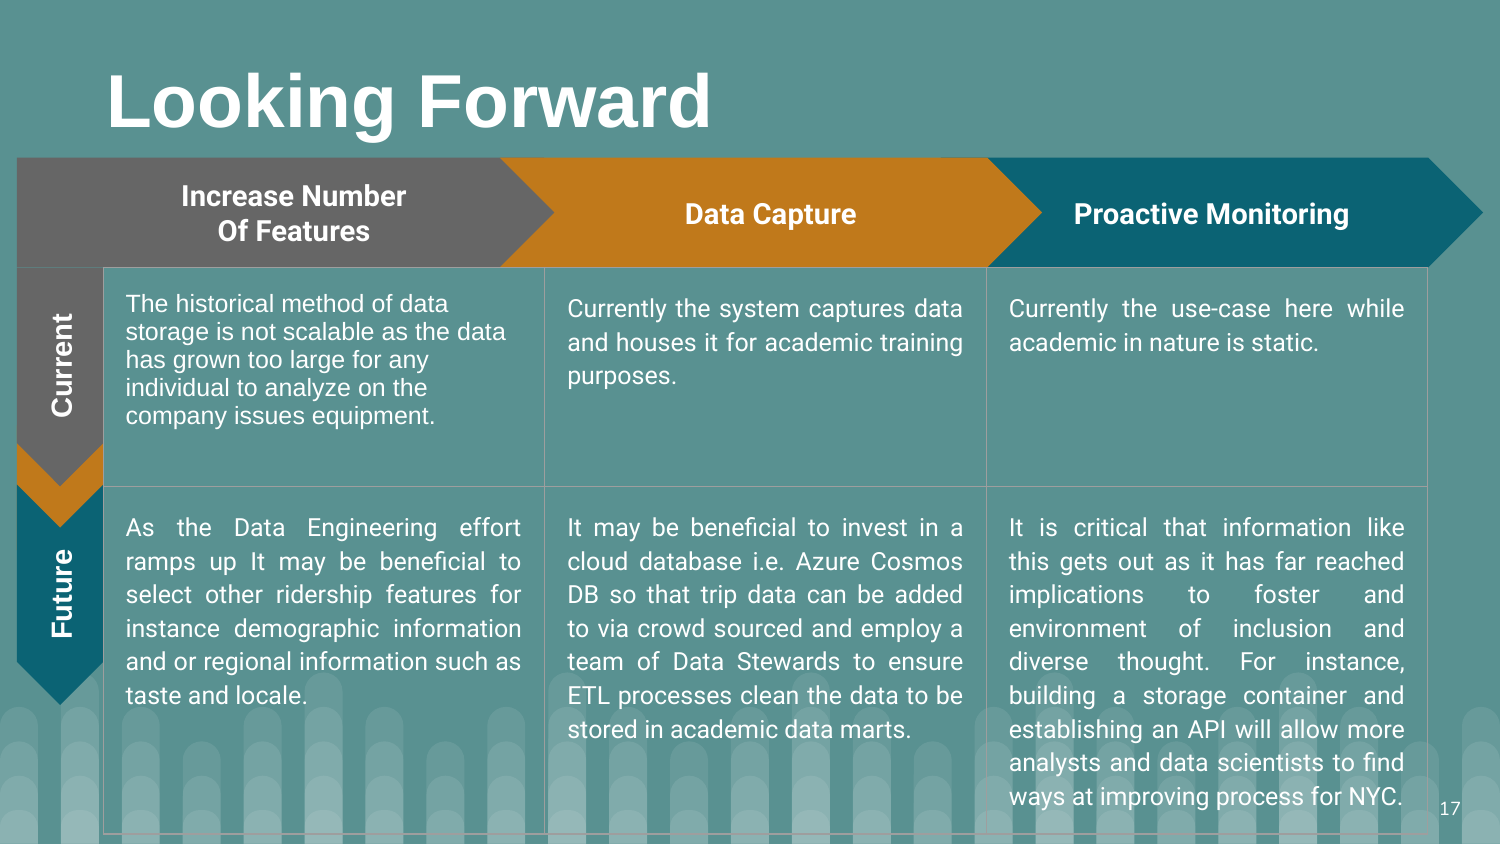

Looking Forward
Data Capture
Proactive Monitoring
Increase Number
Of Features
| The historical method of data storage is not scalable as the data has grown too large for any individual to analyze on the company issues equipment. | Currently the system captures data and houses it for academic training purposes. | Currently the use-case here while academic in nature is static. |
| --- | --- | --- |
| As the Data Engineering effort ramps up It may be beneficial to select other ridership features for instance demographic information and or regional information such as taste and locale. | It may be beneficial to invest in a cloud database i.e. Azure Cosmos DB so that trip data can be added to via crowd sourced and employ a team of Data Stewards to ensure ETL processes clean the data to be stored in academic data marts. | It is critical that information like this gets out as it has far reached implications to foster and environment of inclusion and diverse thought. For instance, building a storage container and establishing an API will allow more analysts and data scientists to find ways at improving process for NYC. |
Current

Future
17